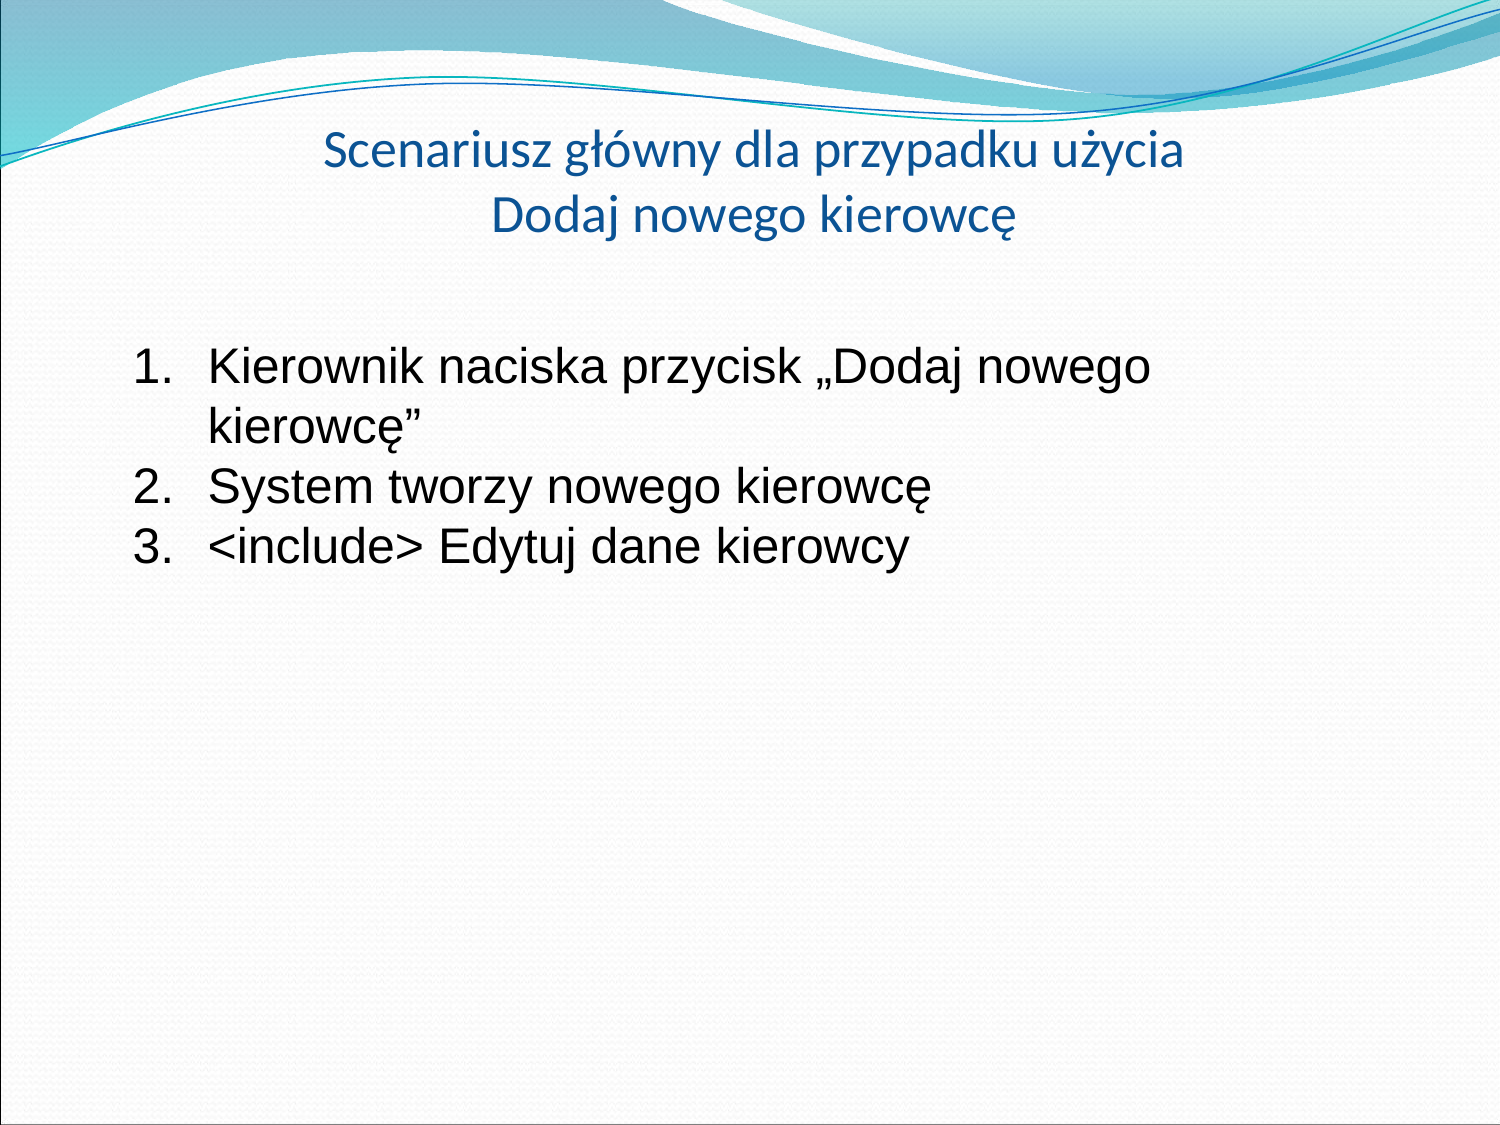

# Scenariusz główny dla przypadku użycia Dodaj nowego kierowcę
Kierownik naciska przycisk „Dodaj nowego kierowcę”
System tworzy nowego kierowcę
<include> Edytuj dane kierowcy